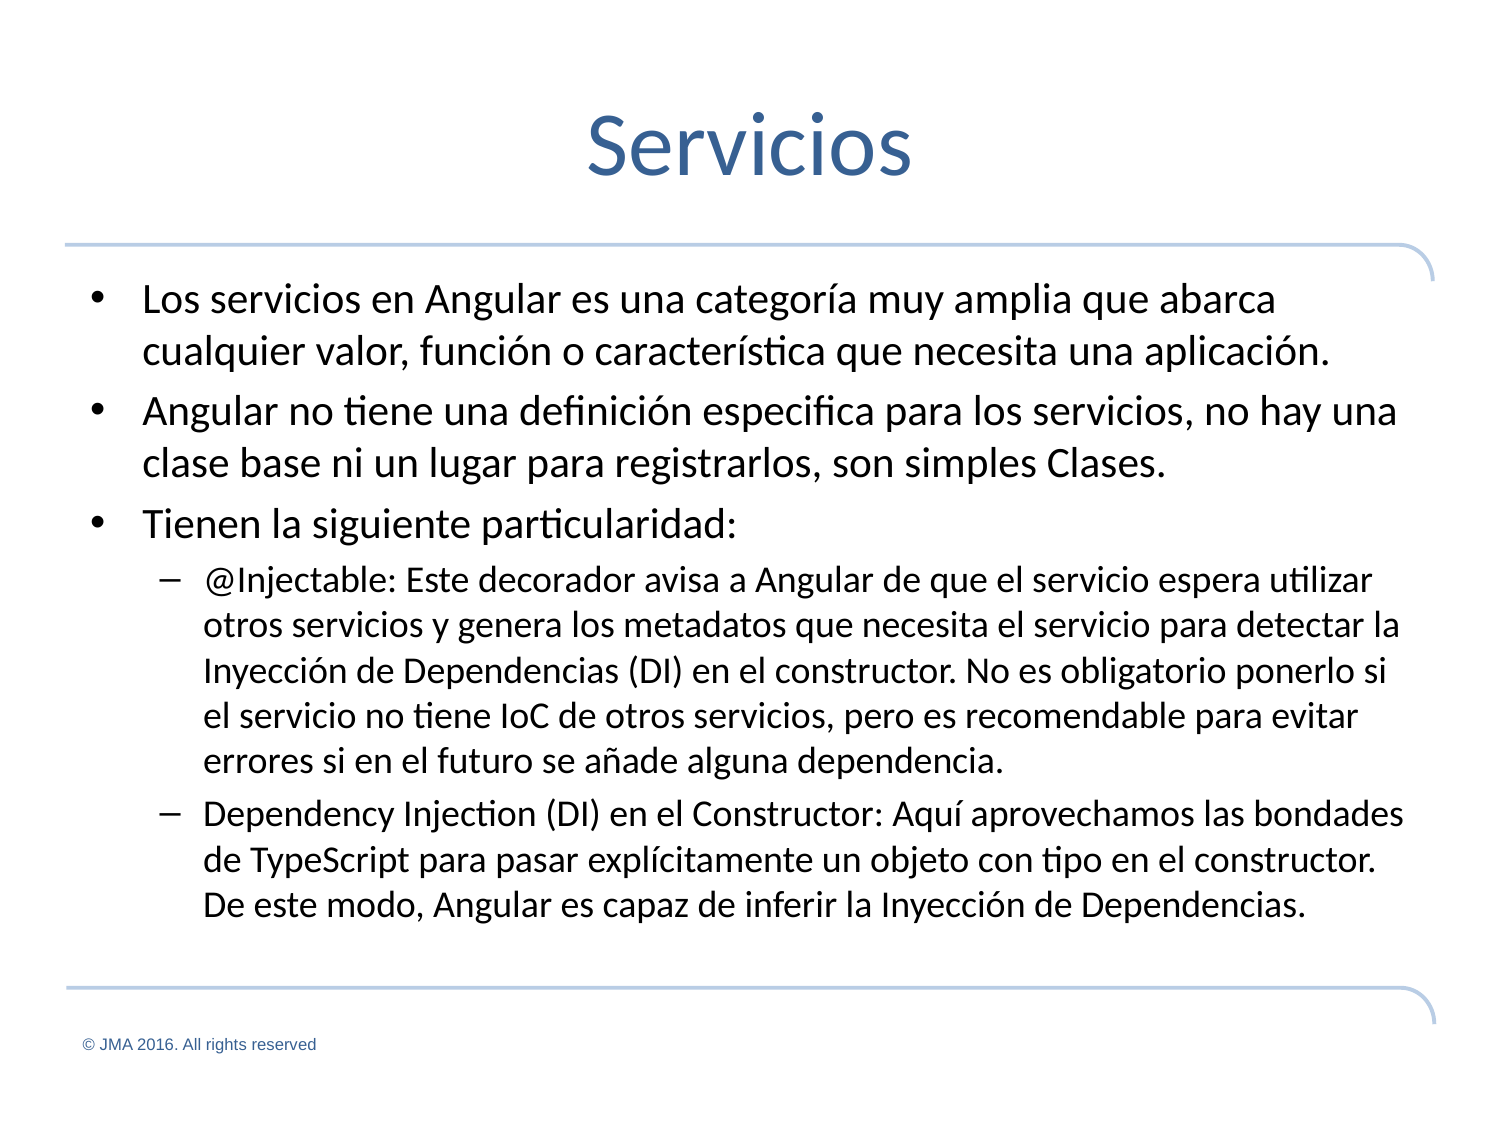

# Servicios
Los servicios en Angular es una categoría muy amplia que abarca cualquier valor, función o característica que necesita una aplicación.
Angular no tiene una definición especifica para los servicios, no hay una clase base ni un lugar para registrarlos, son simples Clases.
Tienen la siguiente particularidad:
@Injectable: Este decorador avisa a Angular de que el servicio espera utilizar otros servicios y genera los metadatos que necesita el servicio para detectar la Inyección de Dependencias (DI) en el constructor. No es obligatorio ponerlo si el servicio no tiene IoC de otros servicios, pero es recomendable para evitar errores si en el futuro se añade alguna dependencia.
Dependency Injection (DI) en el Constructor: Aquí aprovechamos las bondades de TypeScript para pasar explícitamente un objeto con tipo en el constructor. De este modo, Angular es capaz de inferir la Inyección de Dependencias.